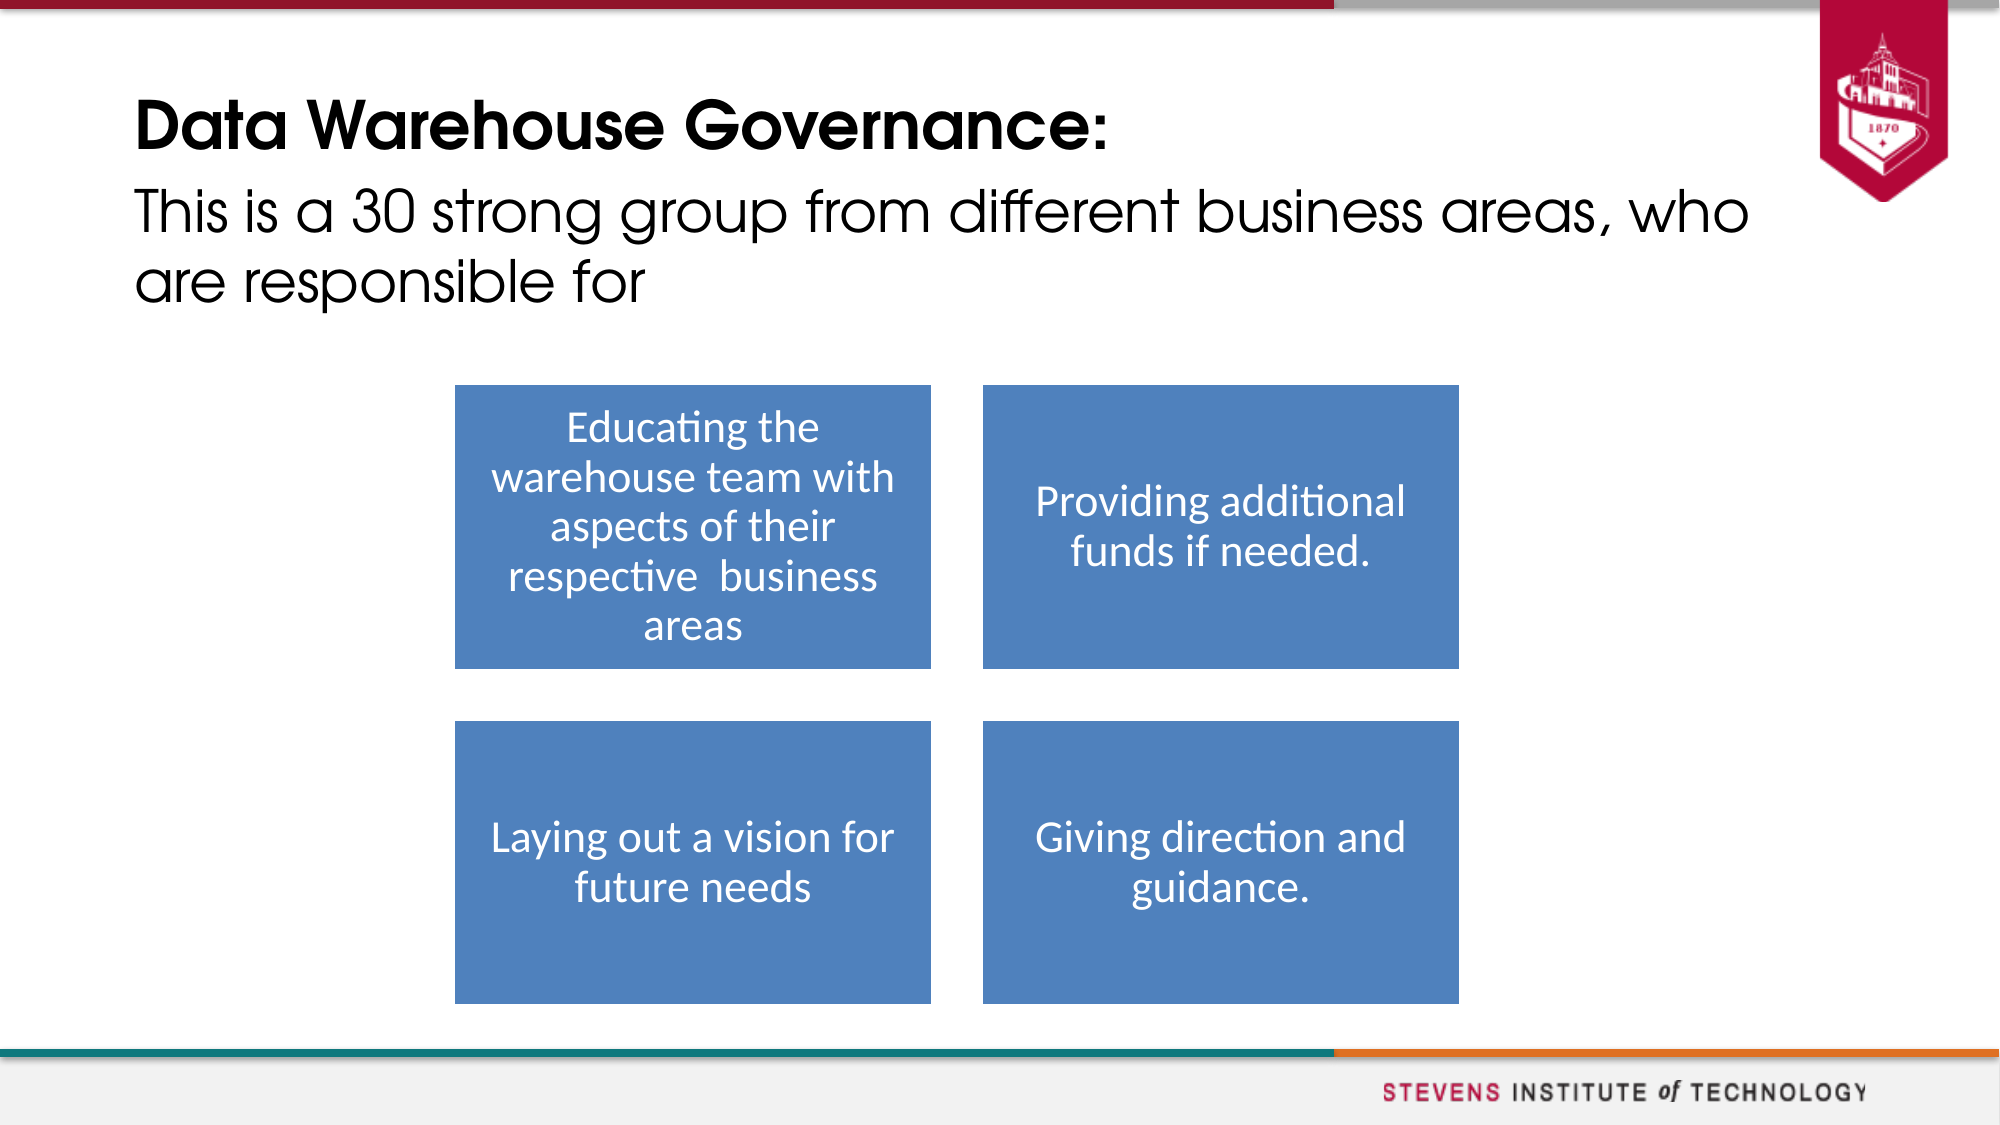

Data Warehouse Governance:
This is a 30 strong group from different business areas, who are responsible for

Educating the warehouse team with aspects of their respective  business areas
Providing additional funds if needed.
Laying out a vision for future needs
Giving direction and guidance.